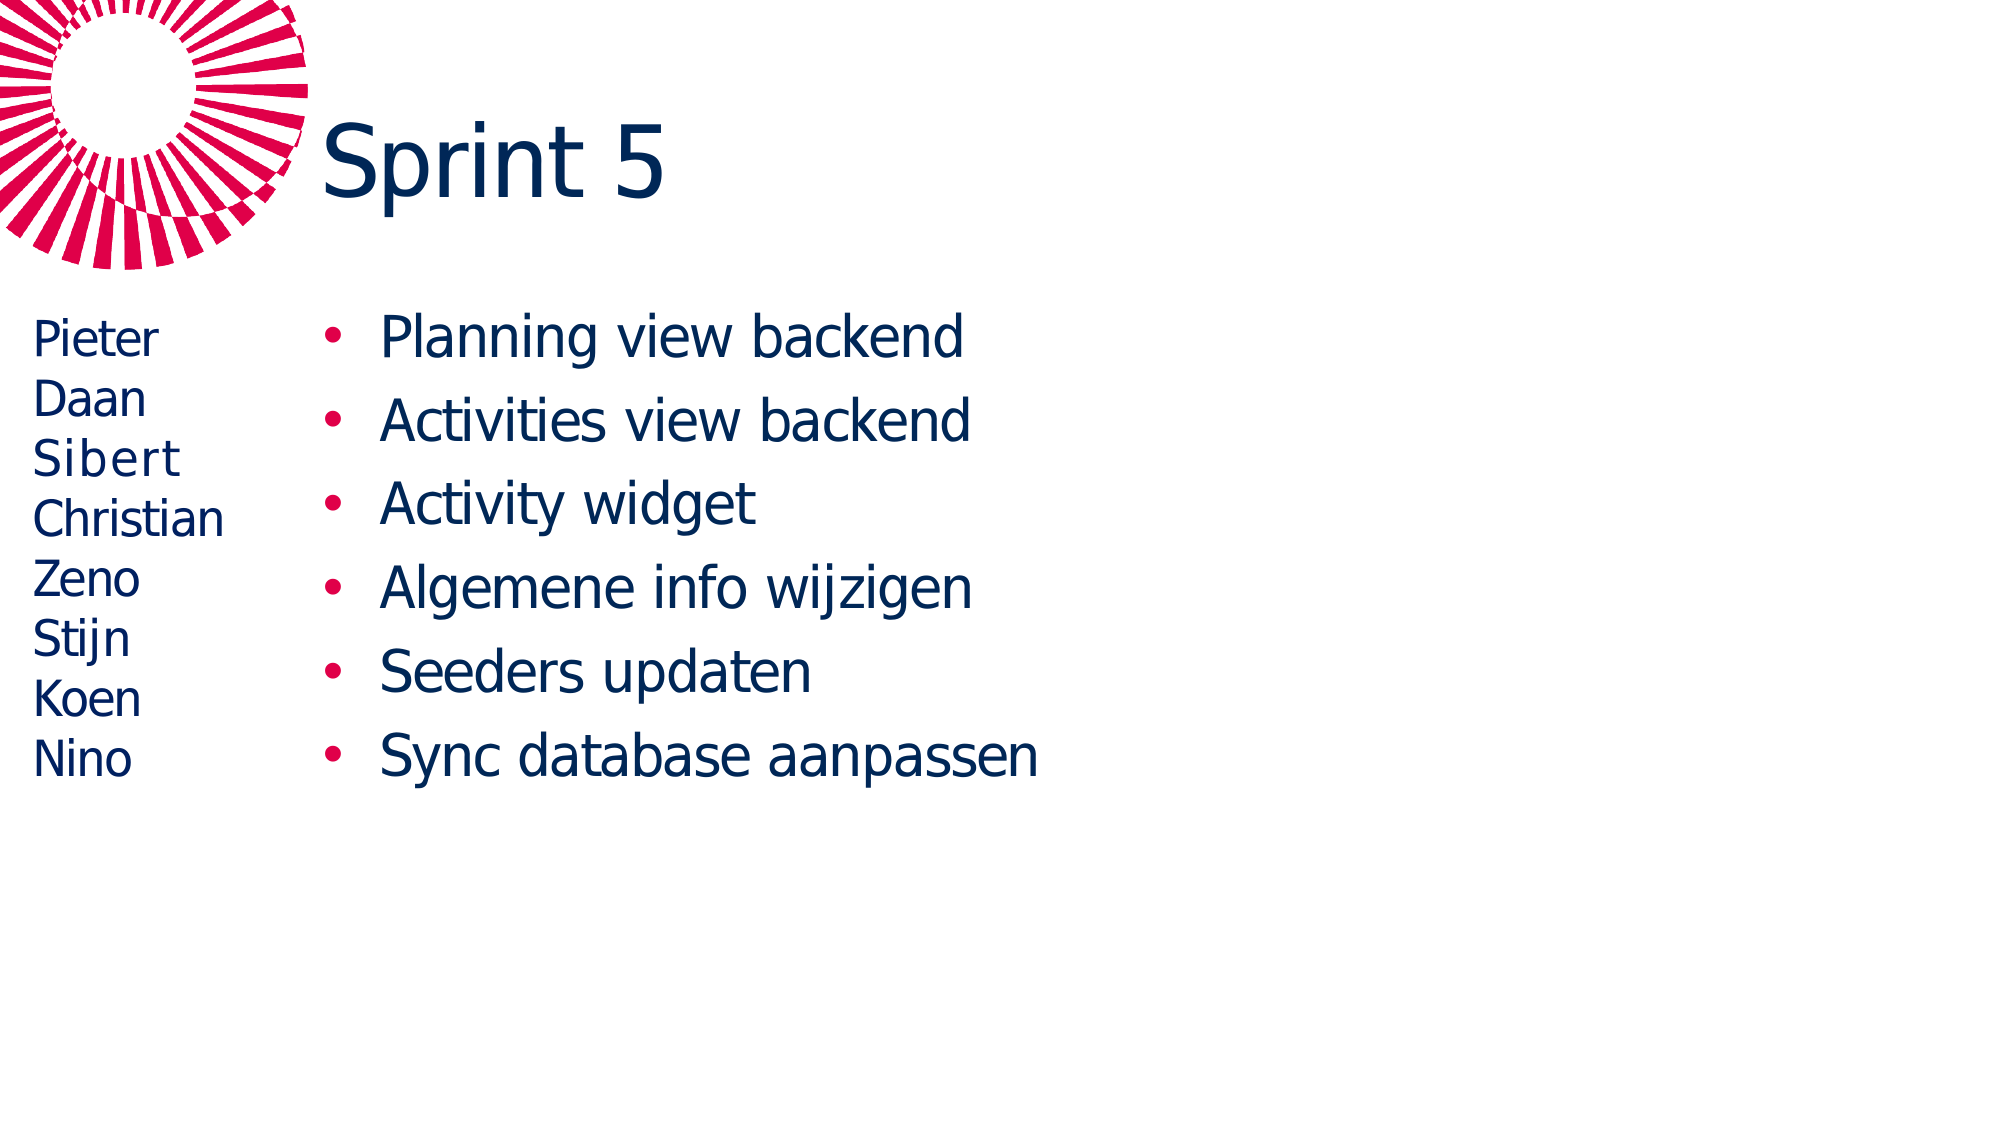

# Sprint 5
Pieter
Daan
Sibert
Christian
Zeno
Stijn
Koen
Nino
Planning view backend
Activities view backend
Activity widget
Algemene info wijzigen
Seeders updaten
Sync database aanpassen